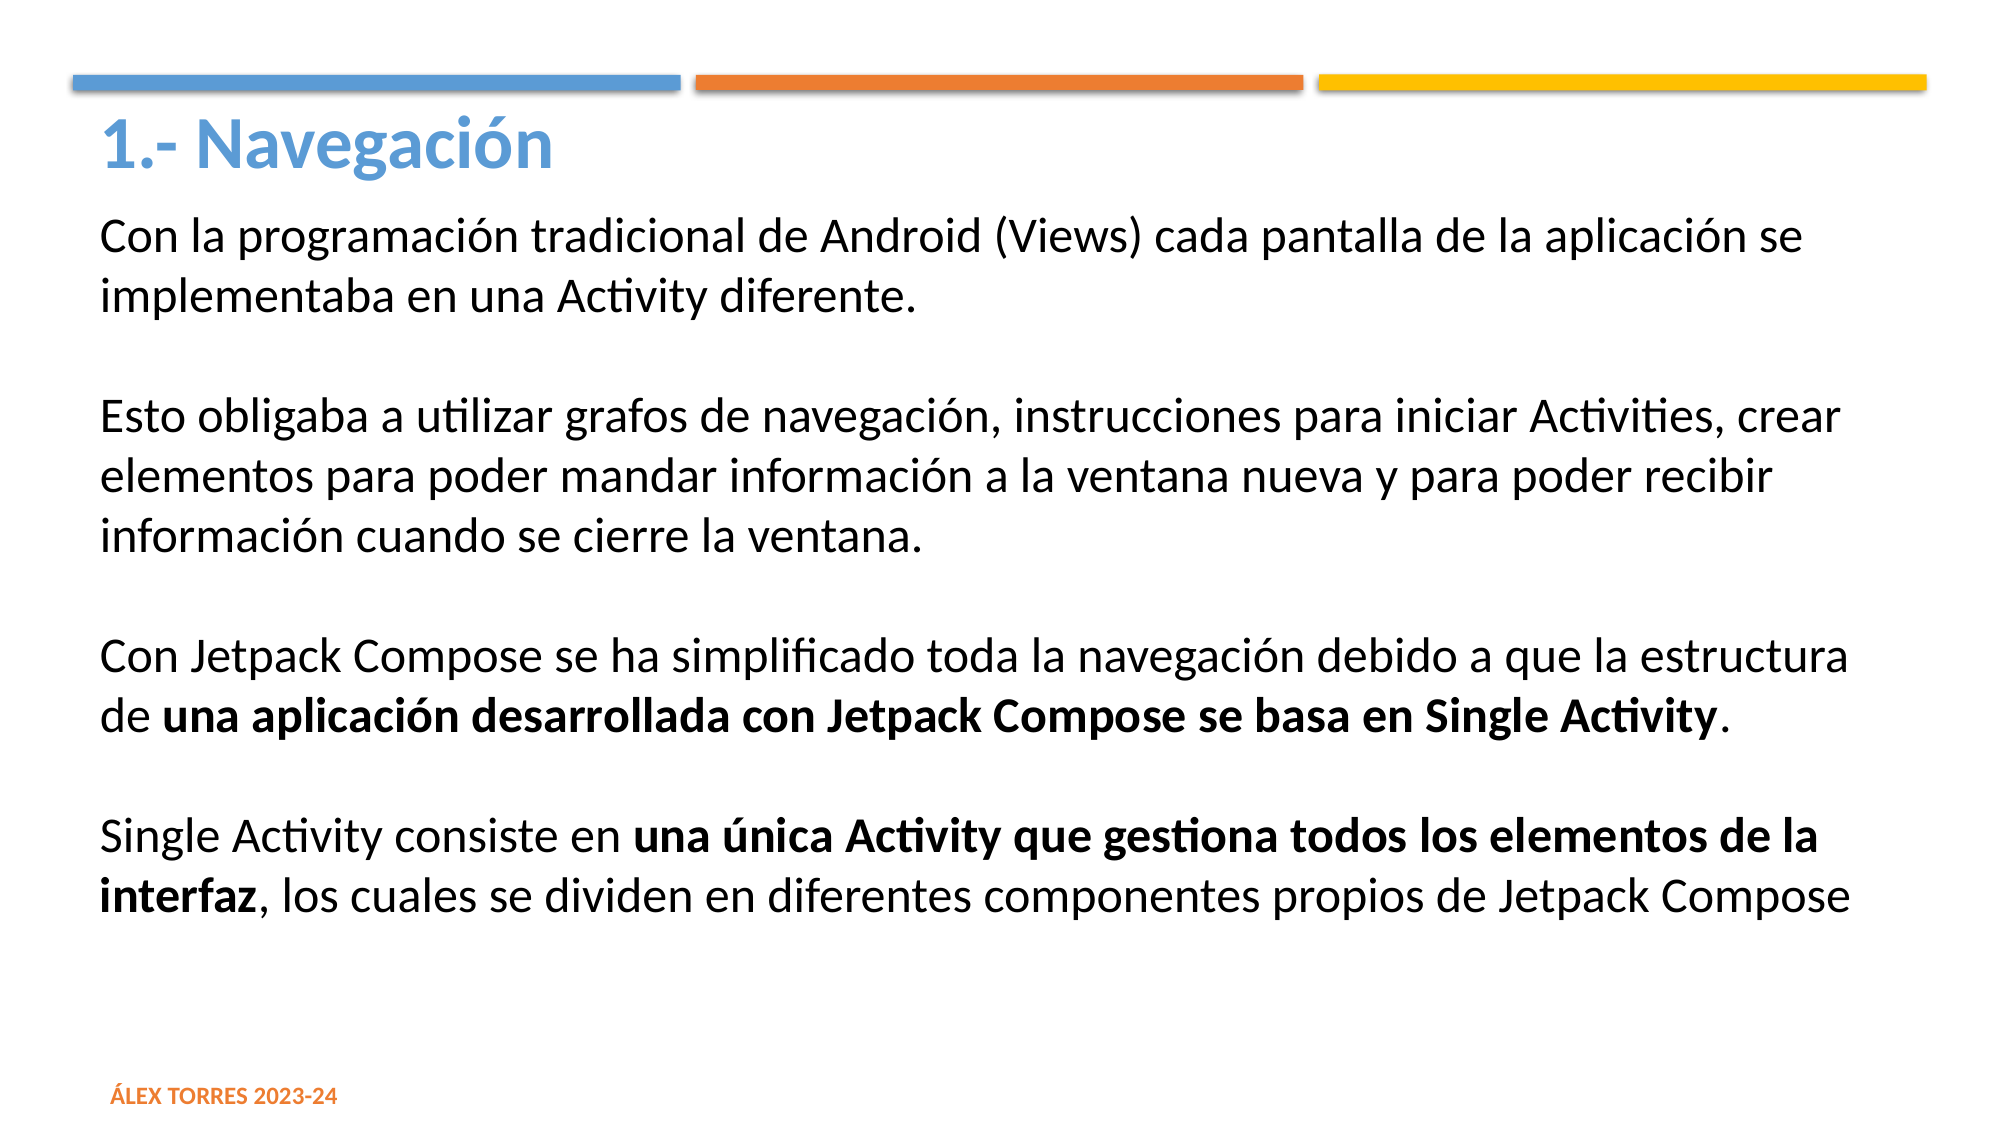

1.- Navegación
Con la programación tradicional de Android (Views) cada pantalla de la aplicación se implementaba en una Activity diferente.

Esto obligaba a utilizar grafos de navegación, instrucciones para iniciar Activities, crear elementos para poder mandar información a la ventana nueva y para poder recibir información cuando se cierre la ventana.

Con Jetpack Compose se ha simplificado toda la navegación debido a que la estructura de una aplicación desarrollada con Jetpack Compose se basa en Single Activity.

Single Activity consiste en una única Activity que gestiona todos los elementos de la interfaz, los cuales se dividen en diferentes componentes propios de Jetpack Compose